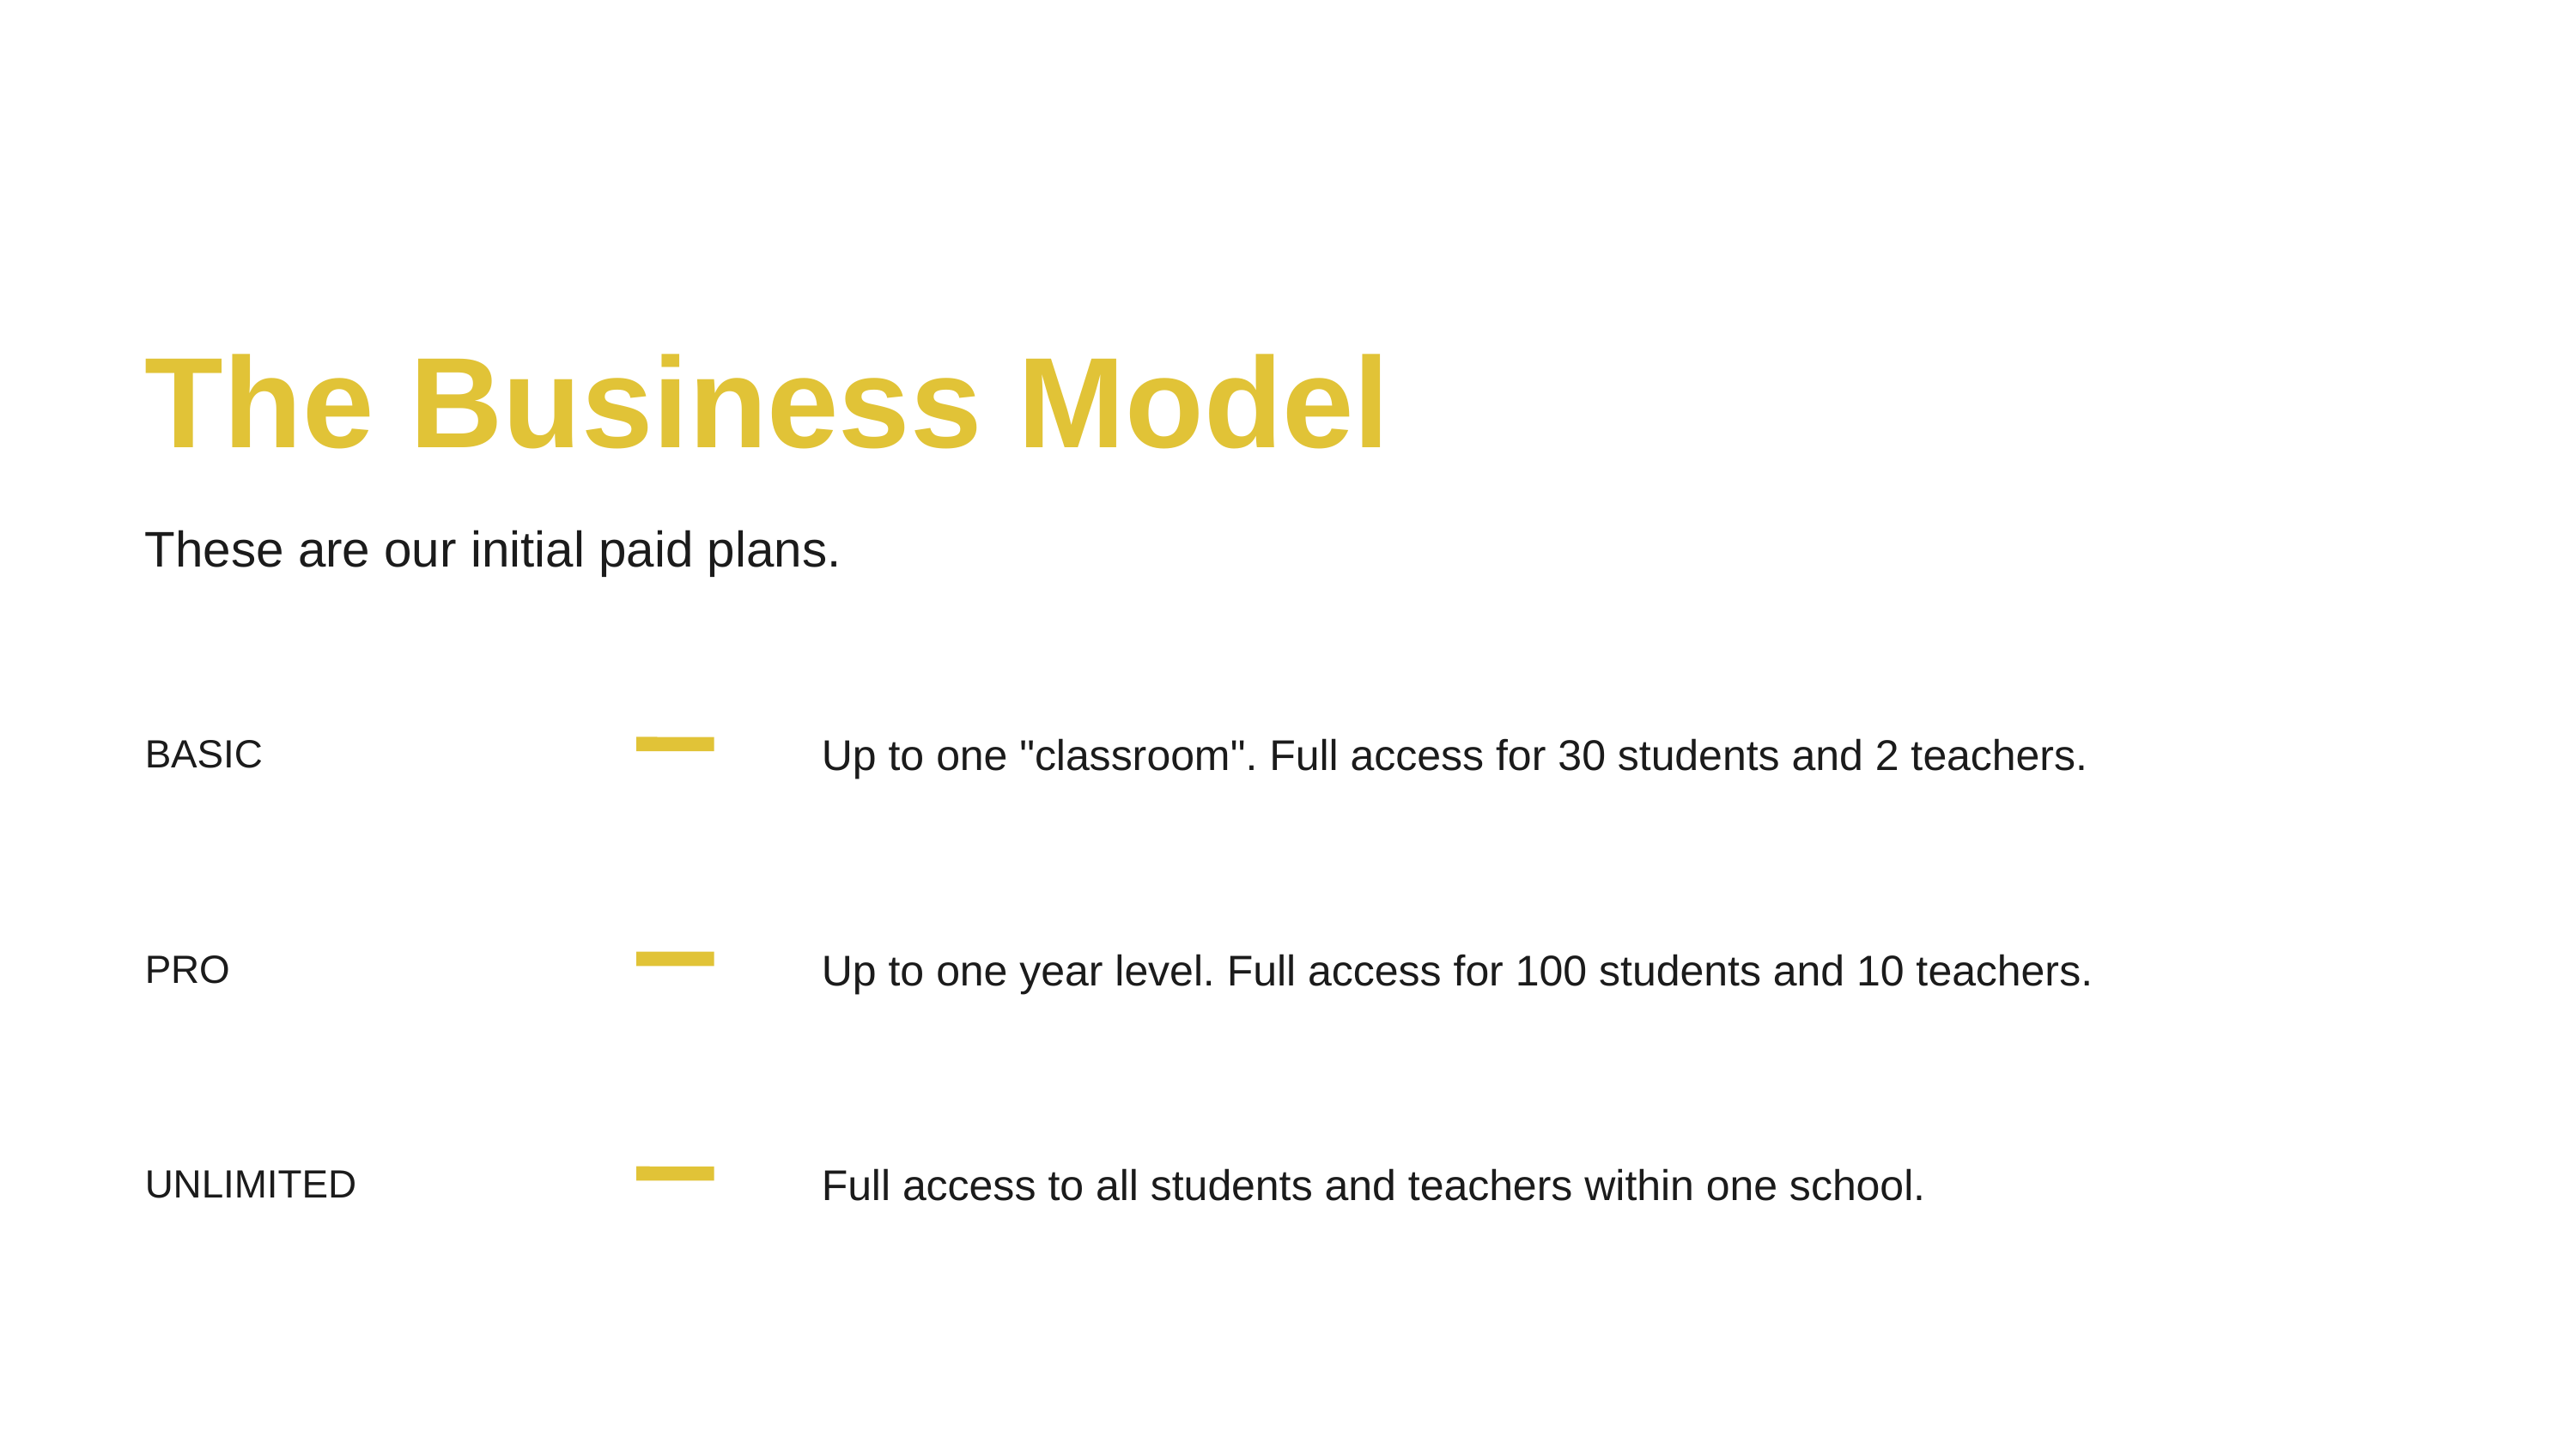

The Business Model
These are our initial paid plans.
Up to one "classroom". Full access for 30 students and 2 teachers.
BASIC

Up to one year level. Full access for 100 students and 10 teachers.
PRO

Full access to all students and teachers within one school.
UNLIMITED